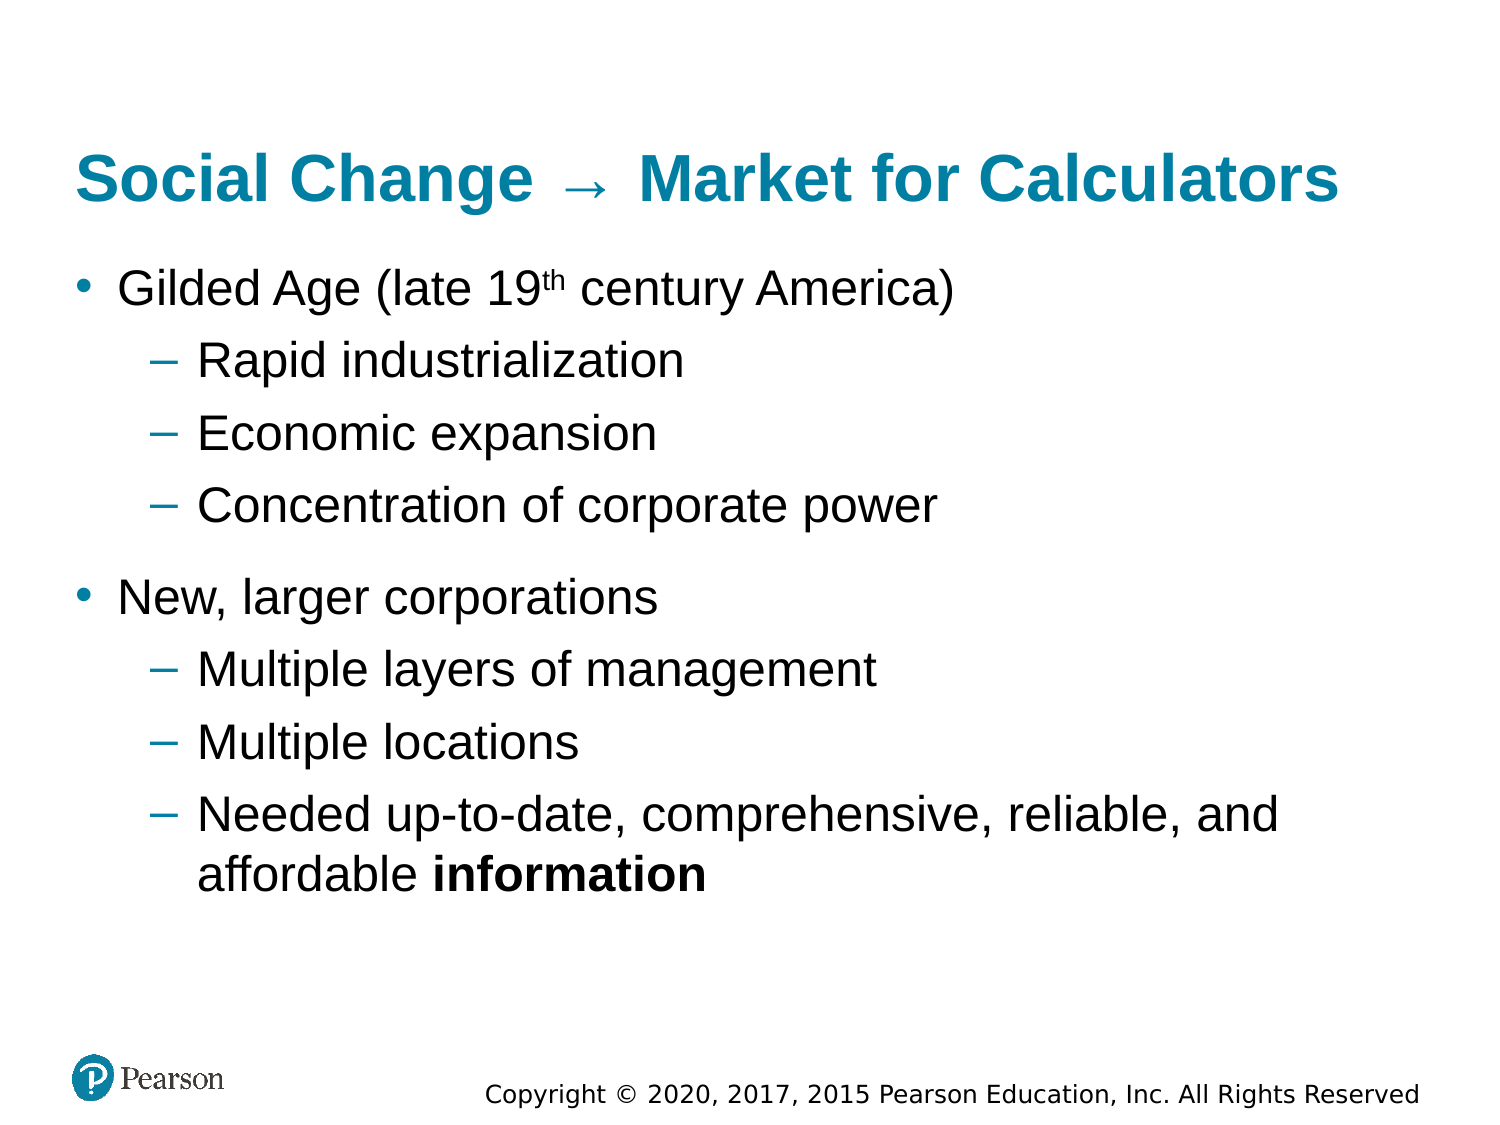

# Social Change → Market for Calculators
Gilded Age (late 19th century America)
Rapid industrialization
Economic expansion
Concentration of corporate power
New, larger corporations
Multiple layers of management
Multiple locations
Needed up-to-date, comprehensive, reliable, and affordable information